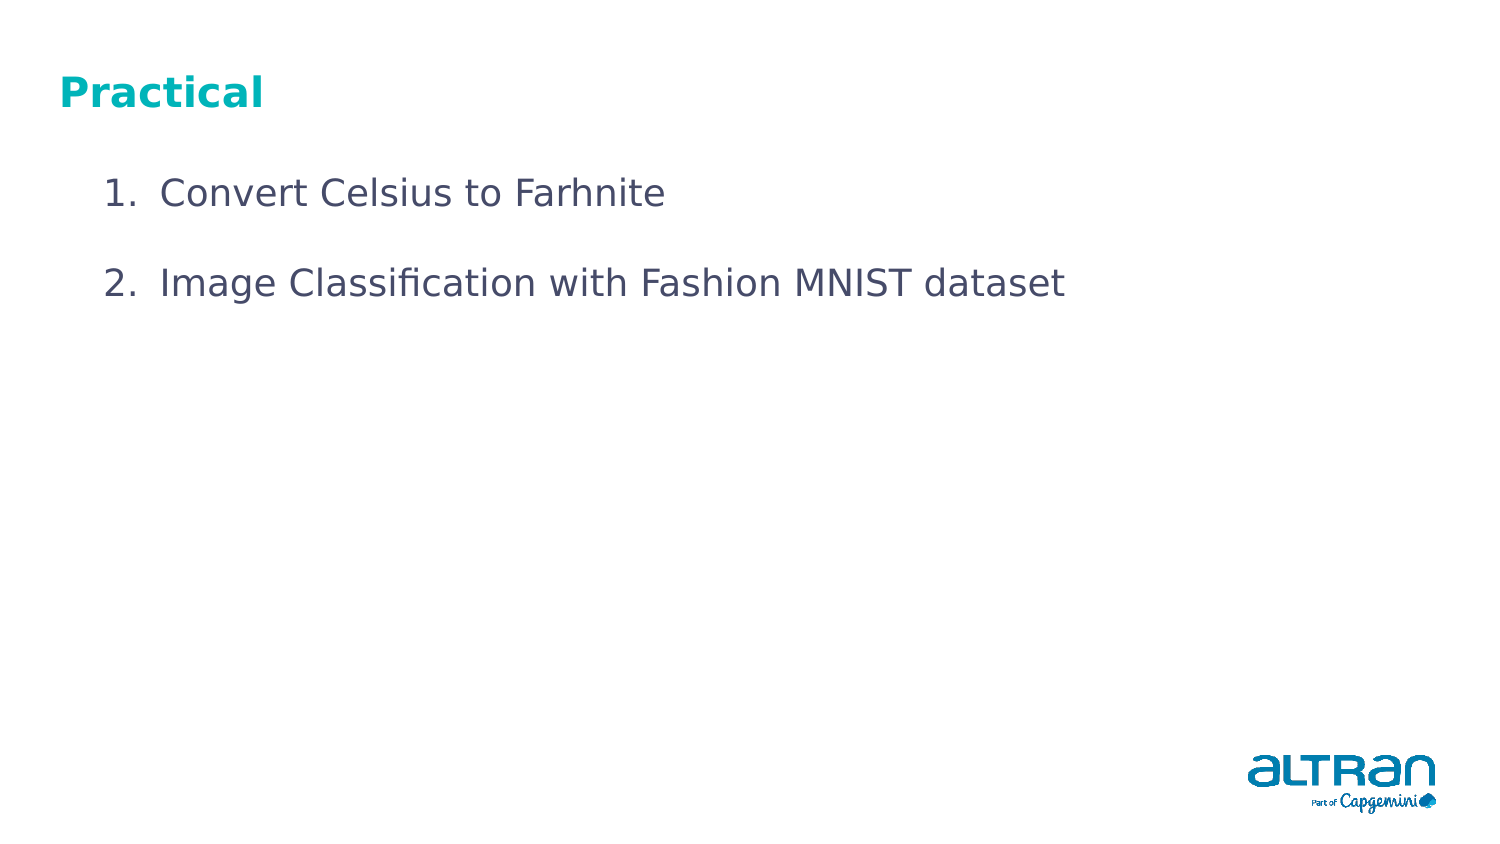

Practical
Convert Celsius to Farhnite

Image Classification with Fashion MNIST dataset